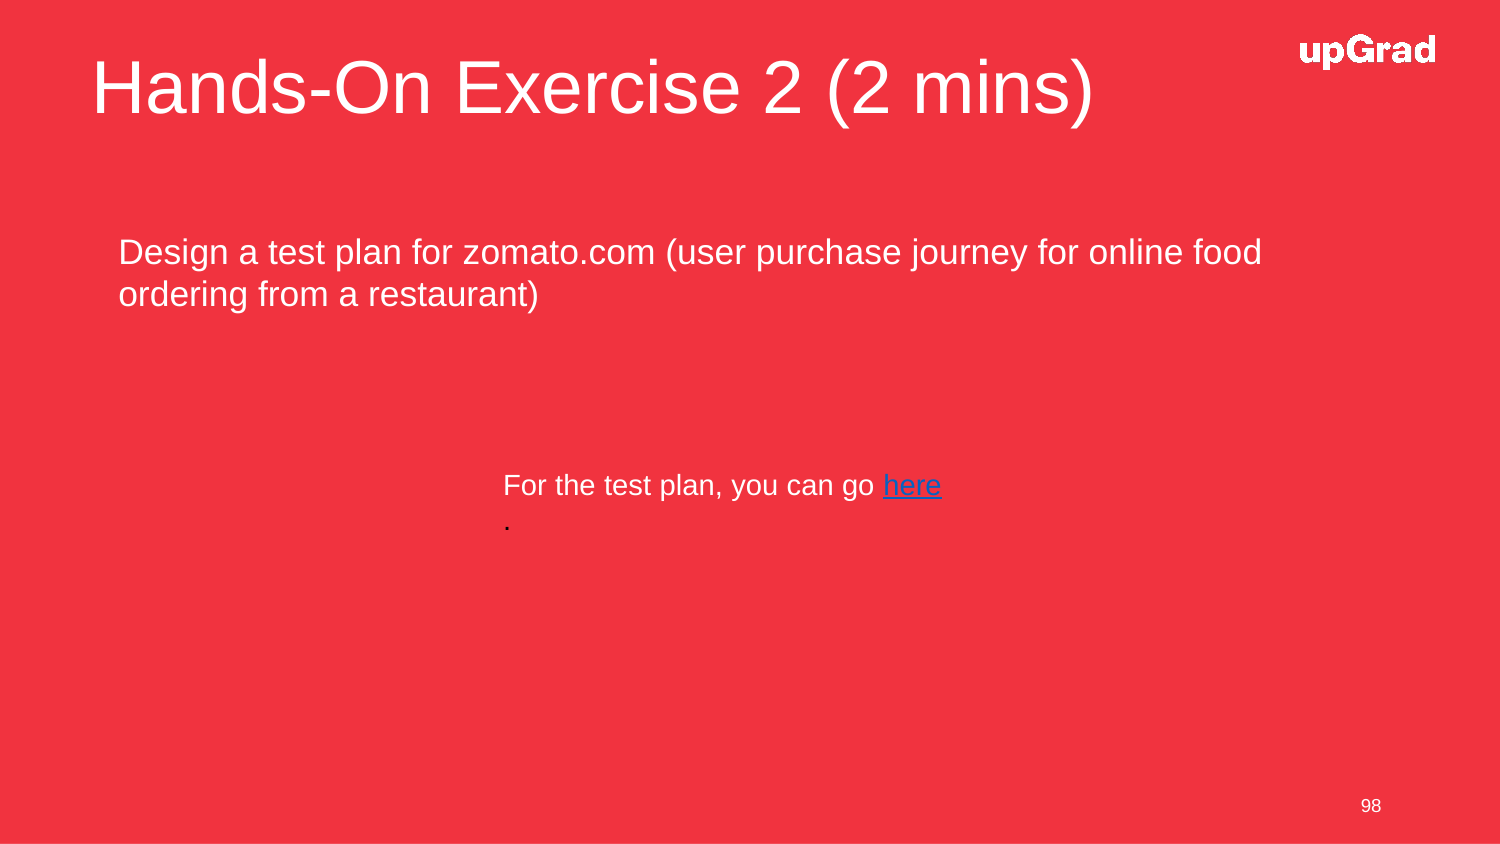

# Hands-On Exercise 2 (2 mins)
Design a test plan for zomato.com (user purchase journey for online food ordering from a restaurant)
For the test plan, you can go here.
98